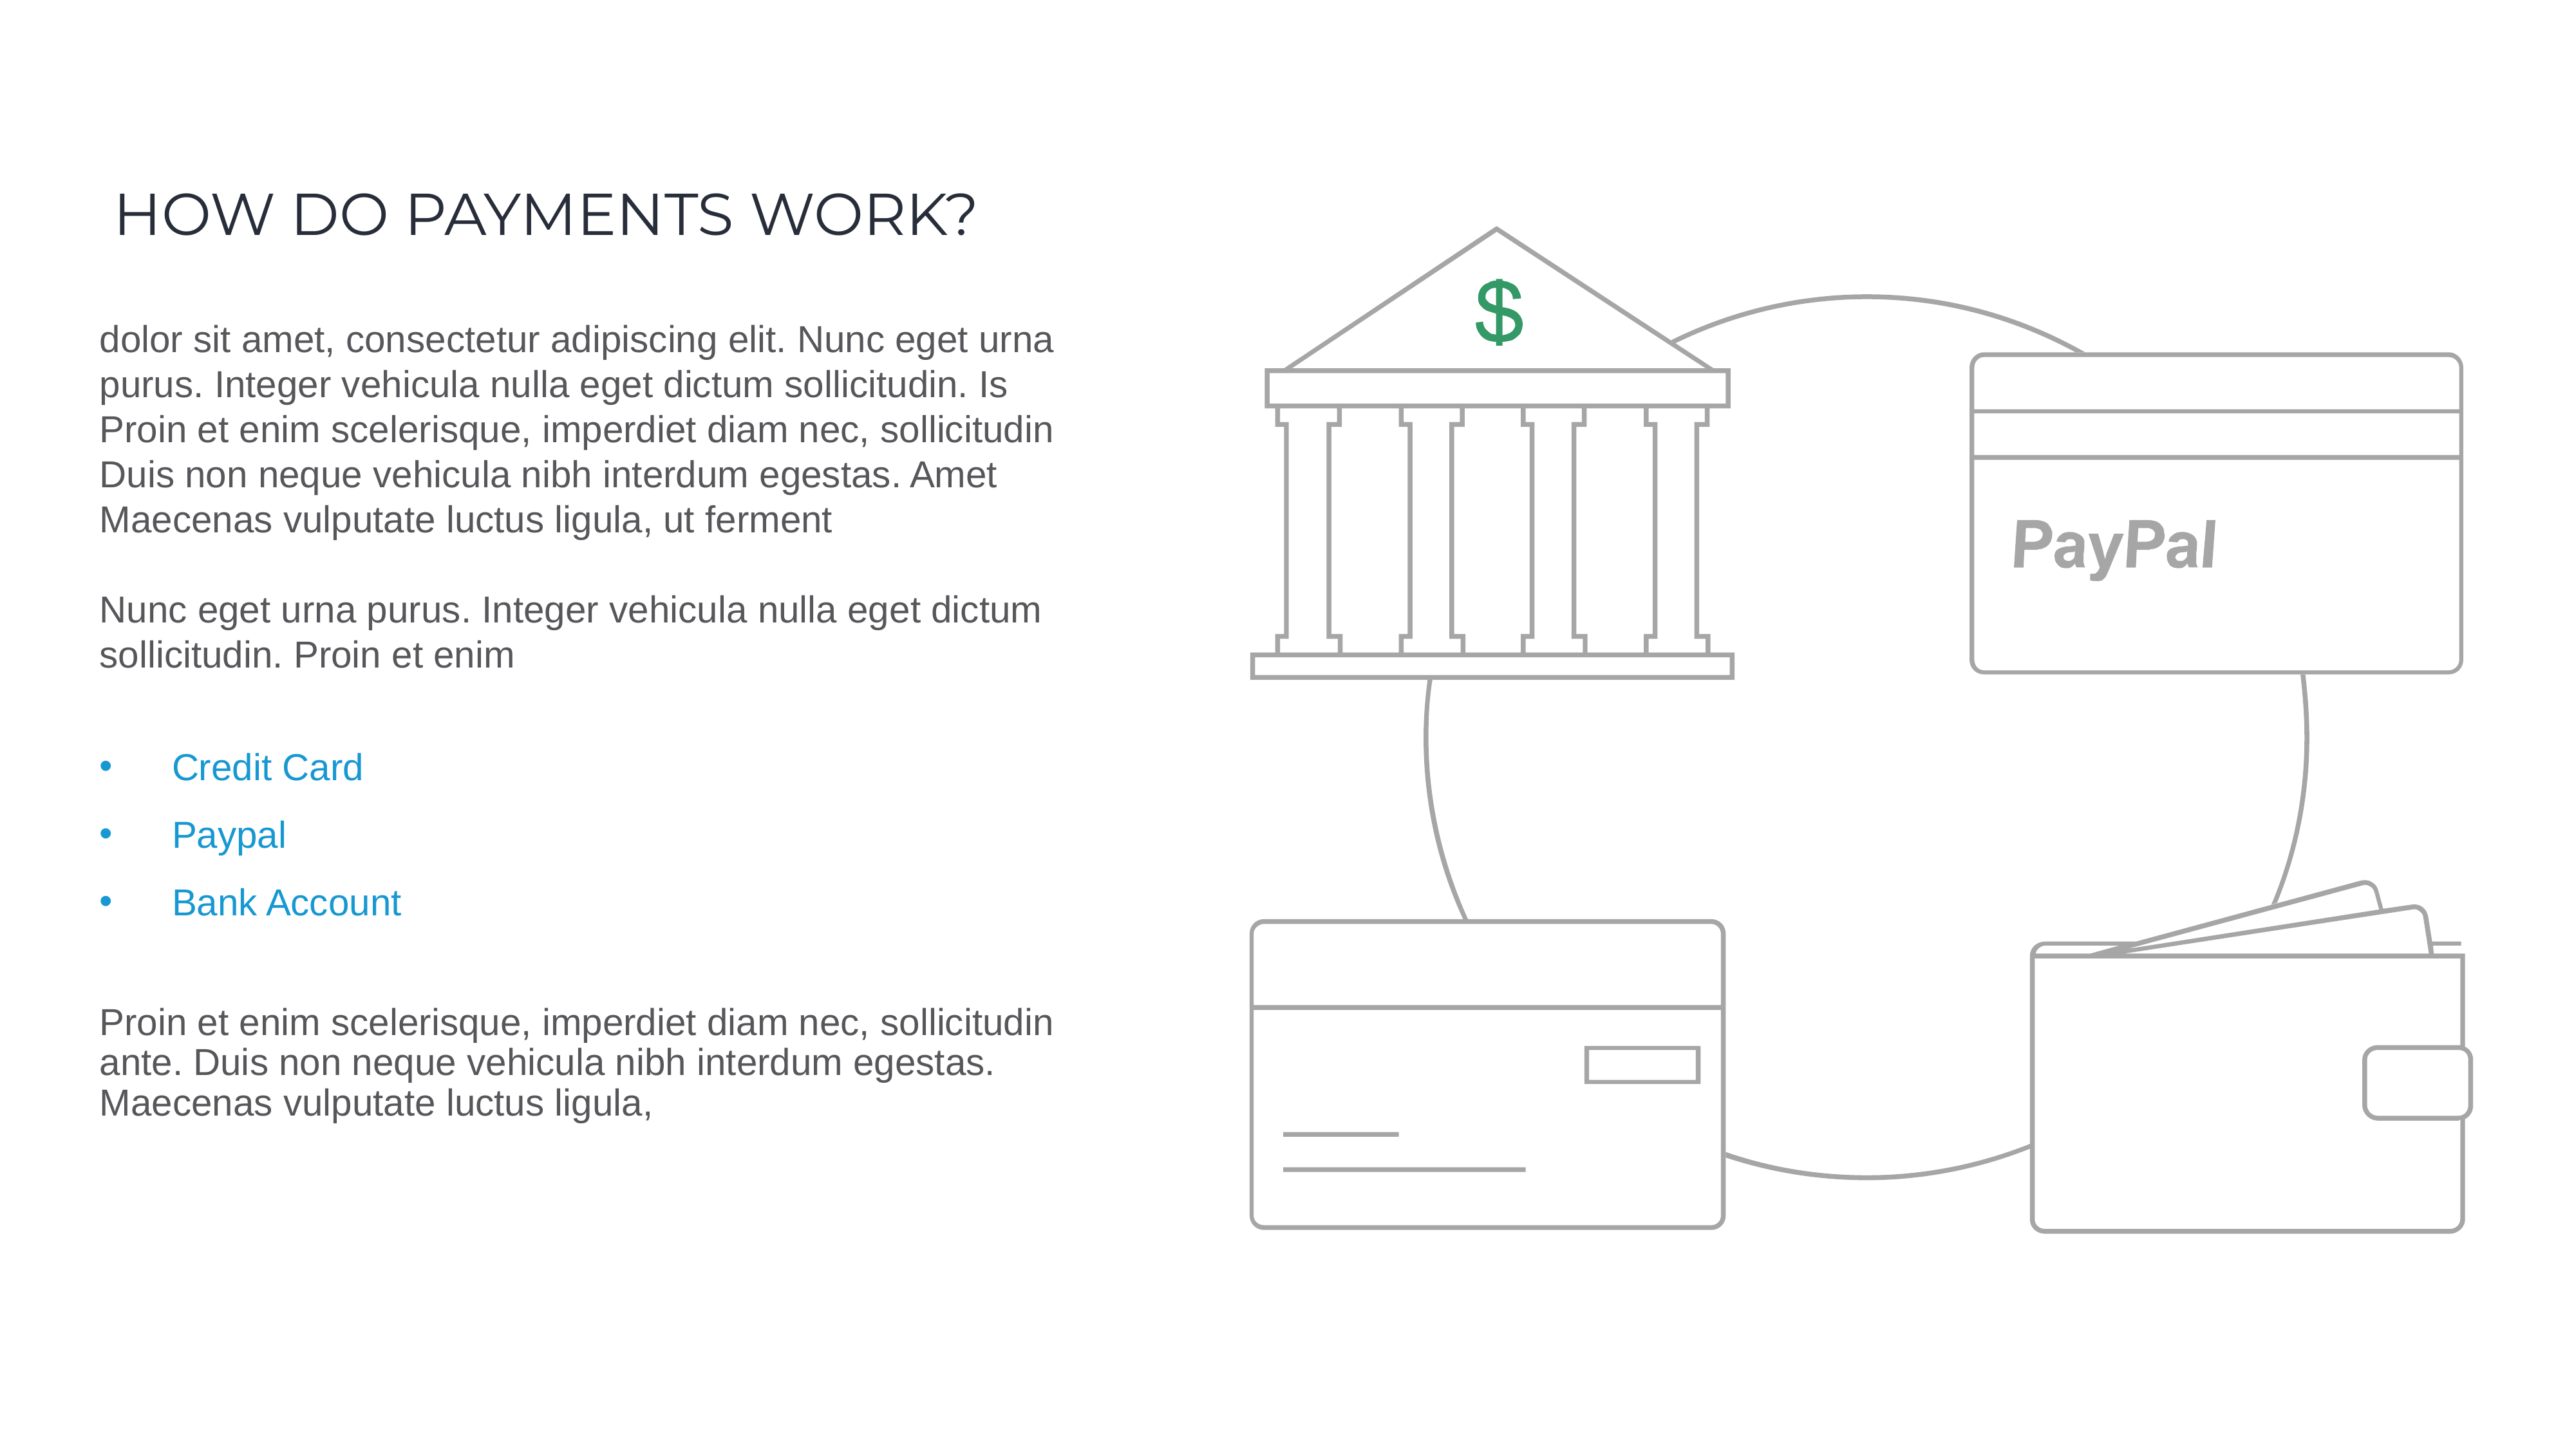

HOW DO PAYMENTS WORK?

dolor sit amet, consectetur adipiscing elit. Nunc eget urna purus. Integer vehicula nulla eget dictum sollicitudin. Is Proin et enim scelerisque, imperdiet diam nec, sollicitudin Duis non neque vehicula nibh interdum egestas. Amet Maecenas vulputate luctus ligula, ut ferment

Nunc eget urna purus. Integer vehicula nulla eget dictum sollicitudin. Proin et enim

Credit Card
Paypal
Bank Account

Proin et enim scelerisque, imperdiet diam nec, sollicitudin ante. Duis non neque vehicula nibh interdum egestas. Maecenas vulputate luctus ligula,